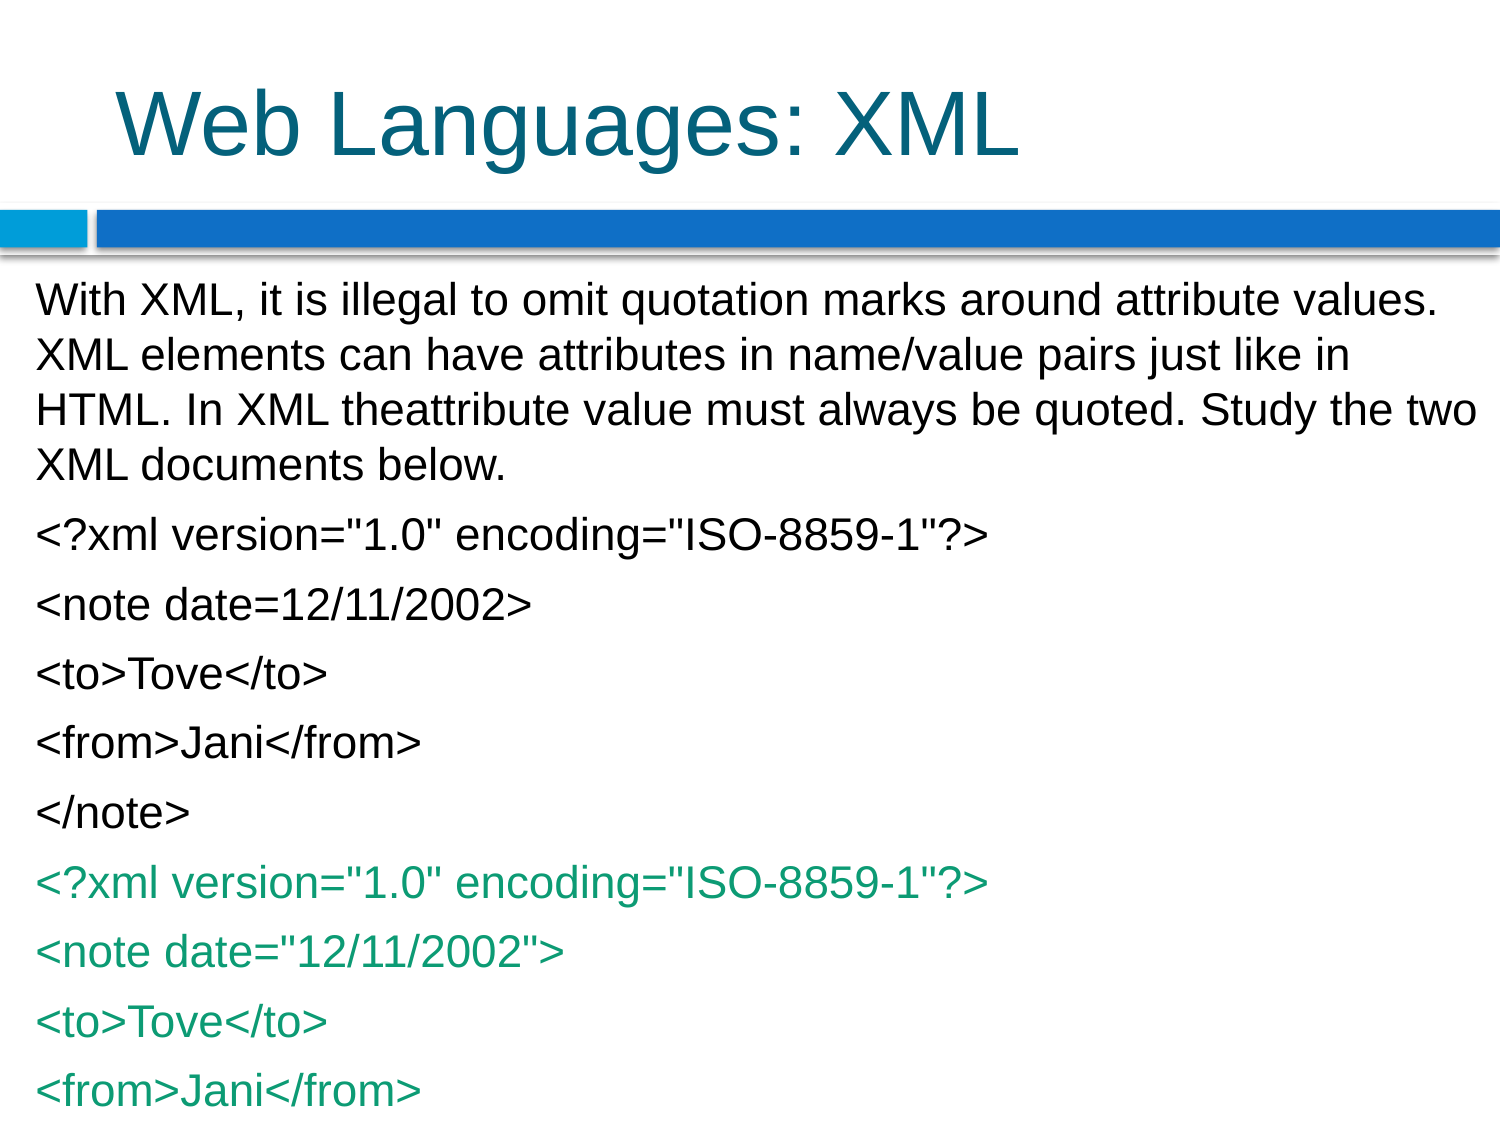

# Web Languages: XML
72
With XML, it is illegal to omit quotation marks around attribute values. XML elements can have attributes in name/value pairs just like in HTML. In XML theattribute value must always be quoted. Study the two XML documents below.
<?xml version="1.0" encoding="ISO-8859-1"?>
<note date=12/11/2002>
<to>Tove</to>
<from>Jani</from>
</note>
<?xml version="1.0" encoding="ISO-8859-1"?>
<note date="12/11/2002">
<to>Tove</to>
<from>Jani</from>
</note>